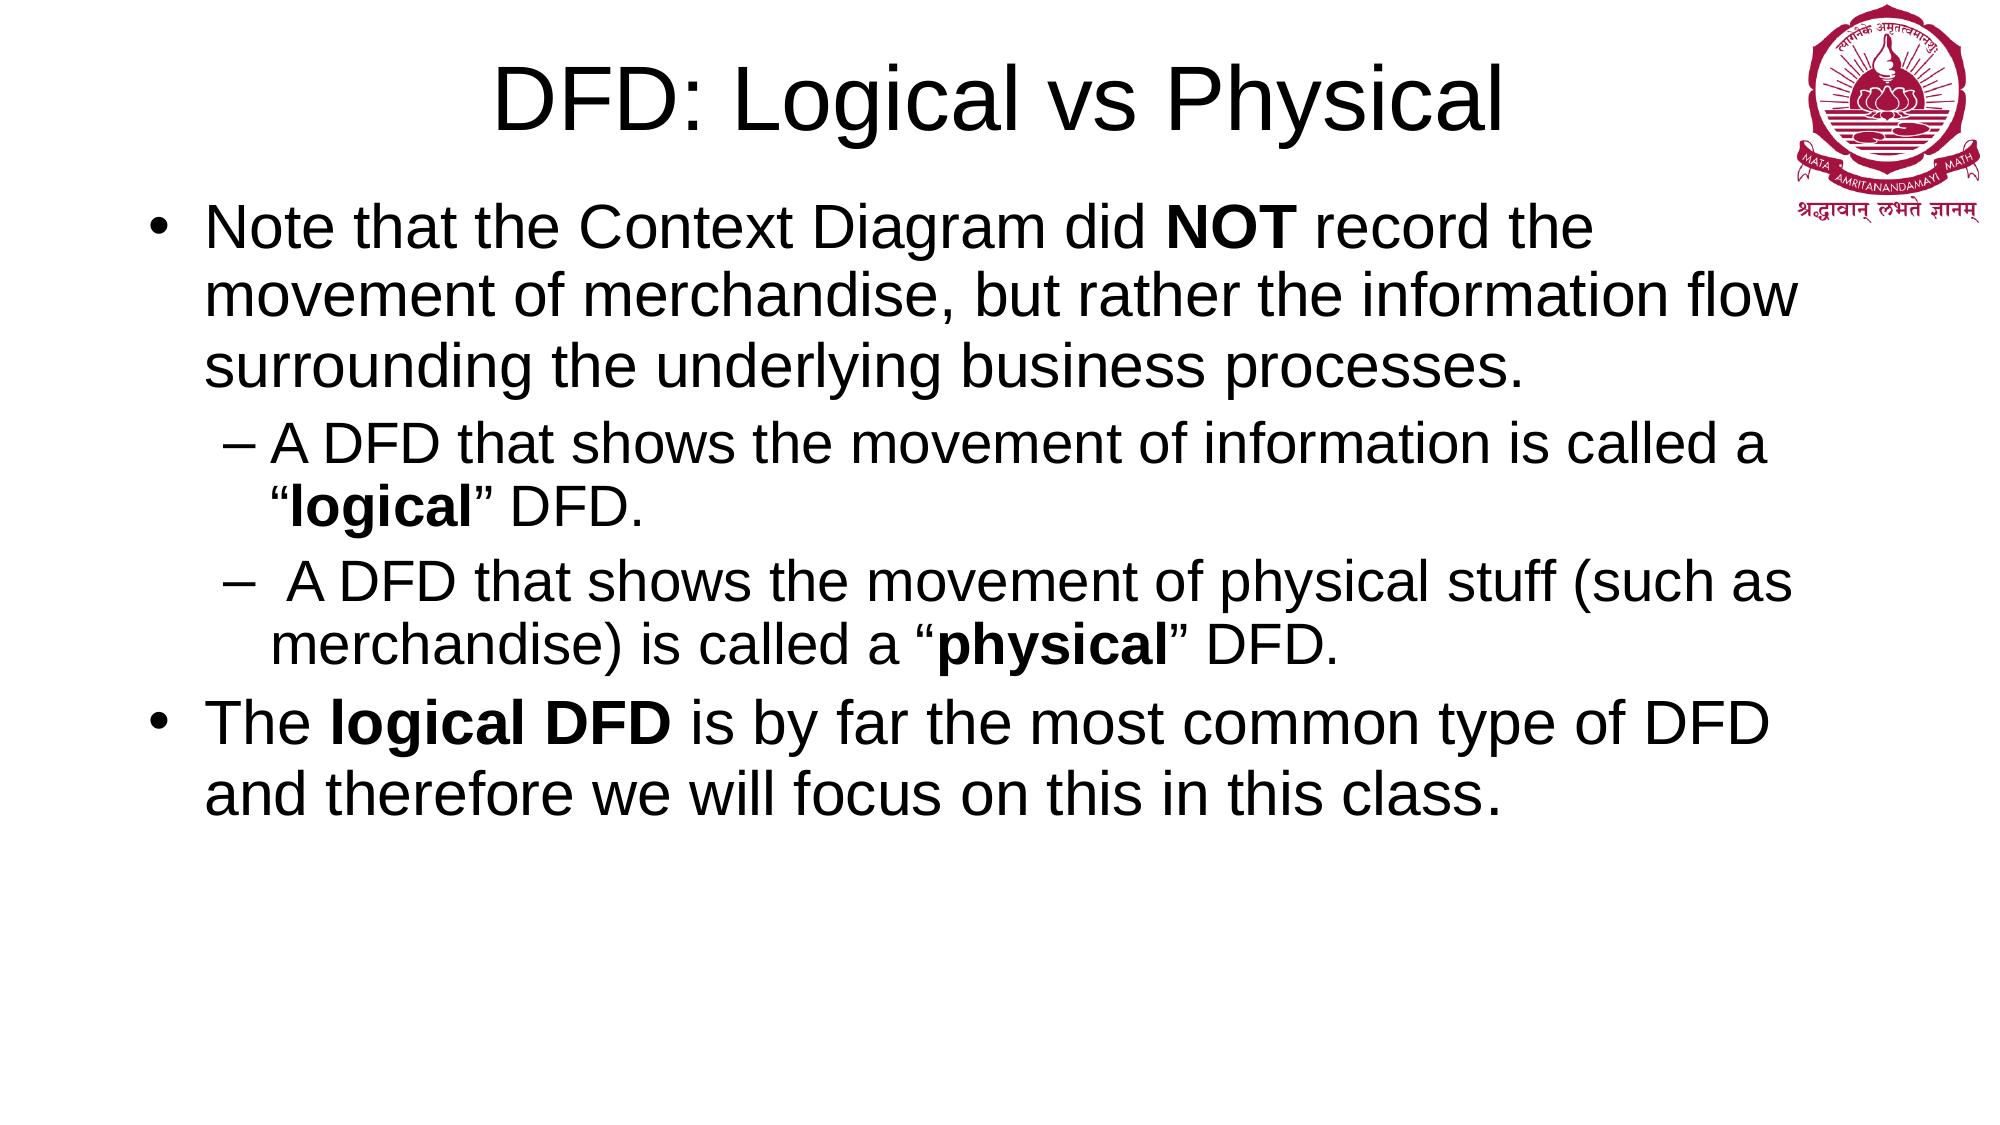

# DFD: Logical vs Physical
Note that the Context Diagram did NOT record the movement of merchandise, but rather the information flow surrounding the underlying business processes.
A DFD that shows the movement of information is called a “logical” DFD.
 A DFD that shows the movement of physical stuff (such as merchandise) is called a “physical” DFD.
The logical DFD is by far the most common type of DFD and therefore we will focus on this in this class.